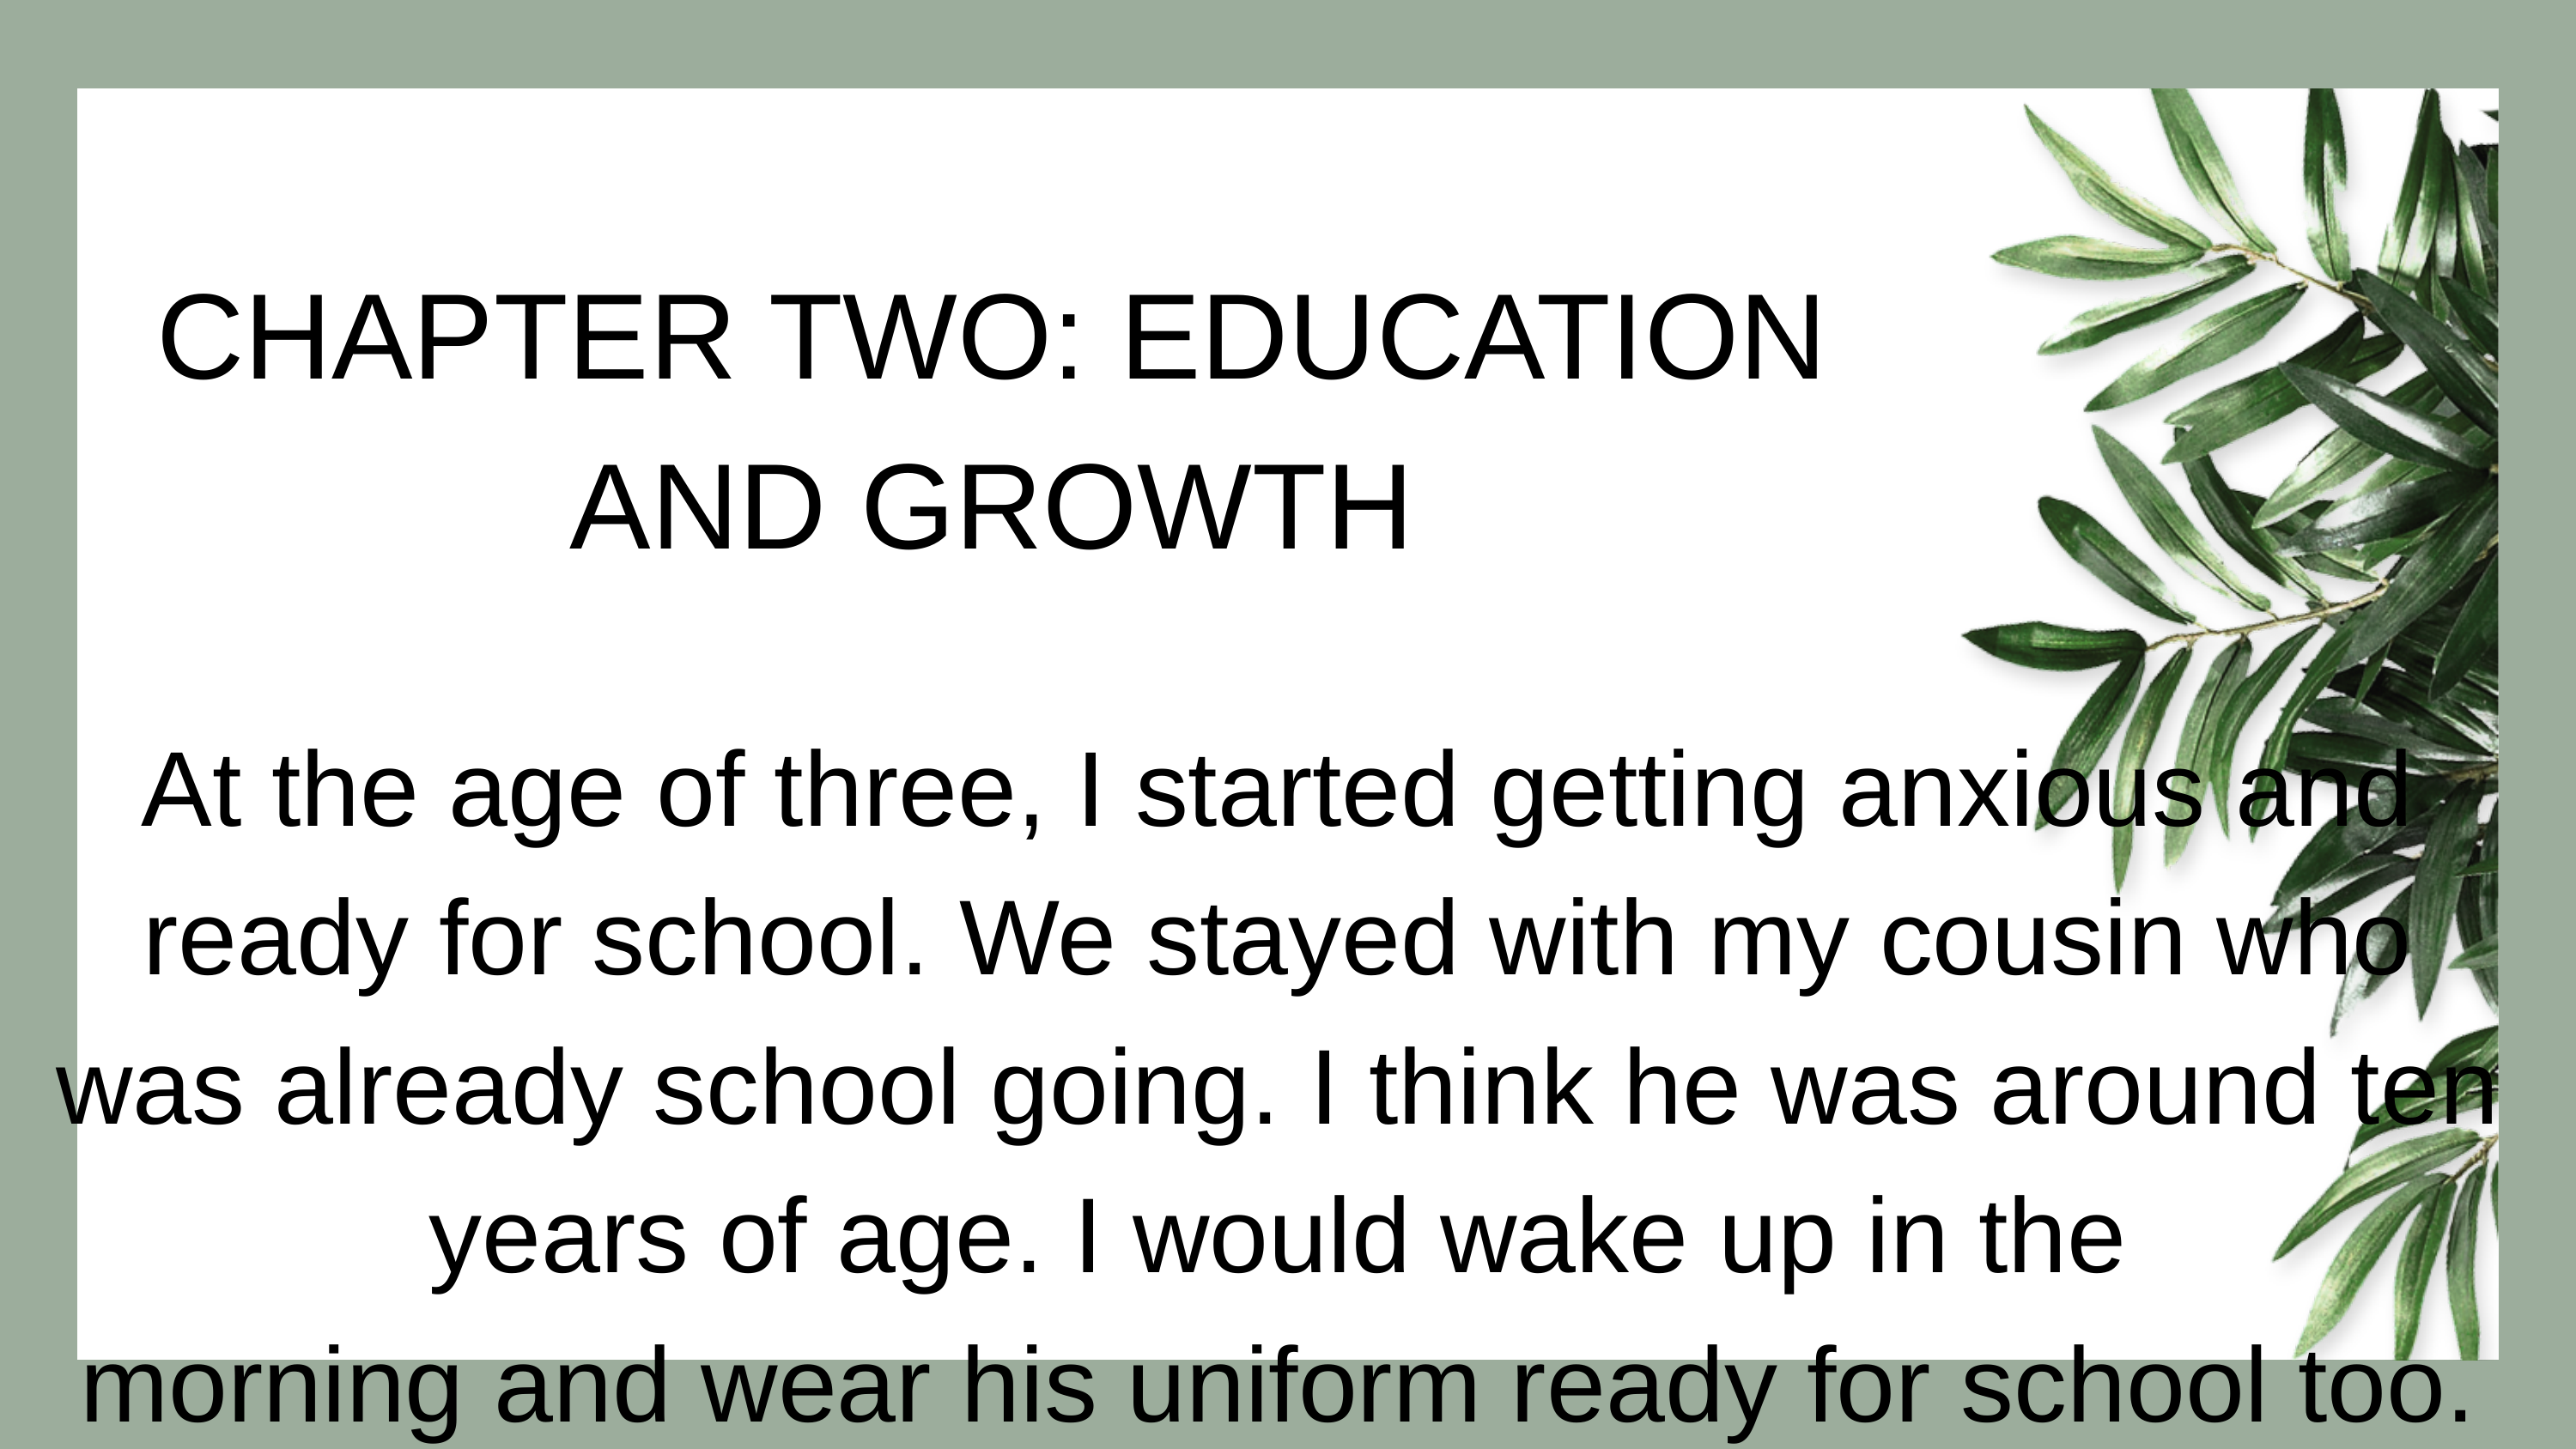

CHAPTER TWO: EDUCATION AND GROWTH

At the age of three, I started getting anxious and ready for school. We stayed with my cousin who
was already school going. I think he was around ten years of age. I would wake up in the
morning and wear his uniform ready for school too. Well, after my father saw this, he bought me
my own school uniform and got me enrolled for preschool.